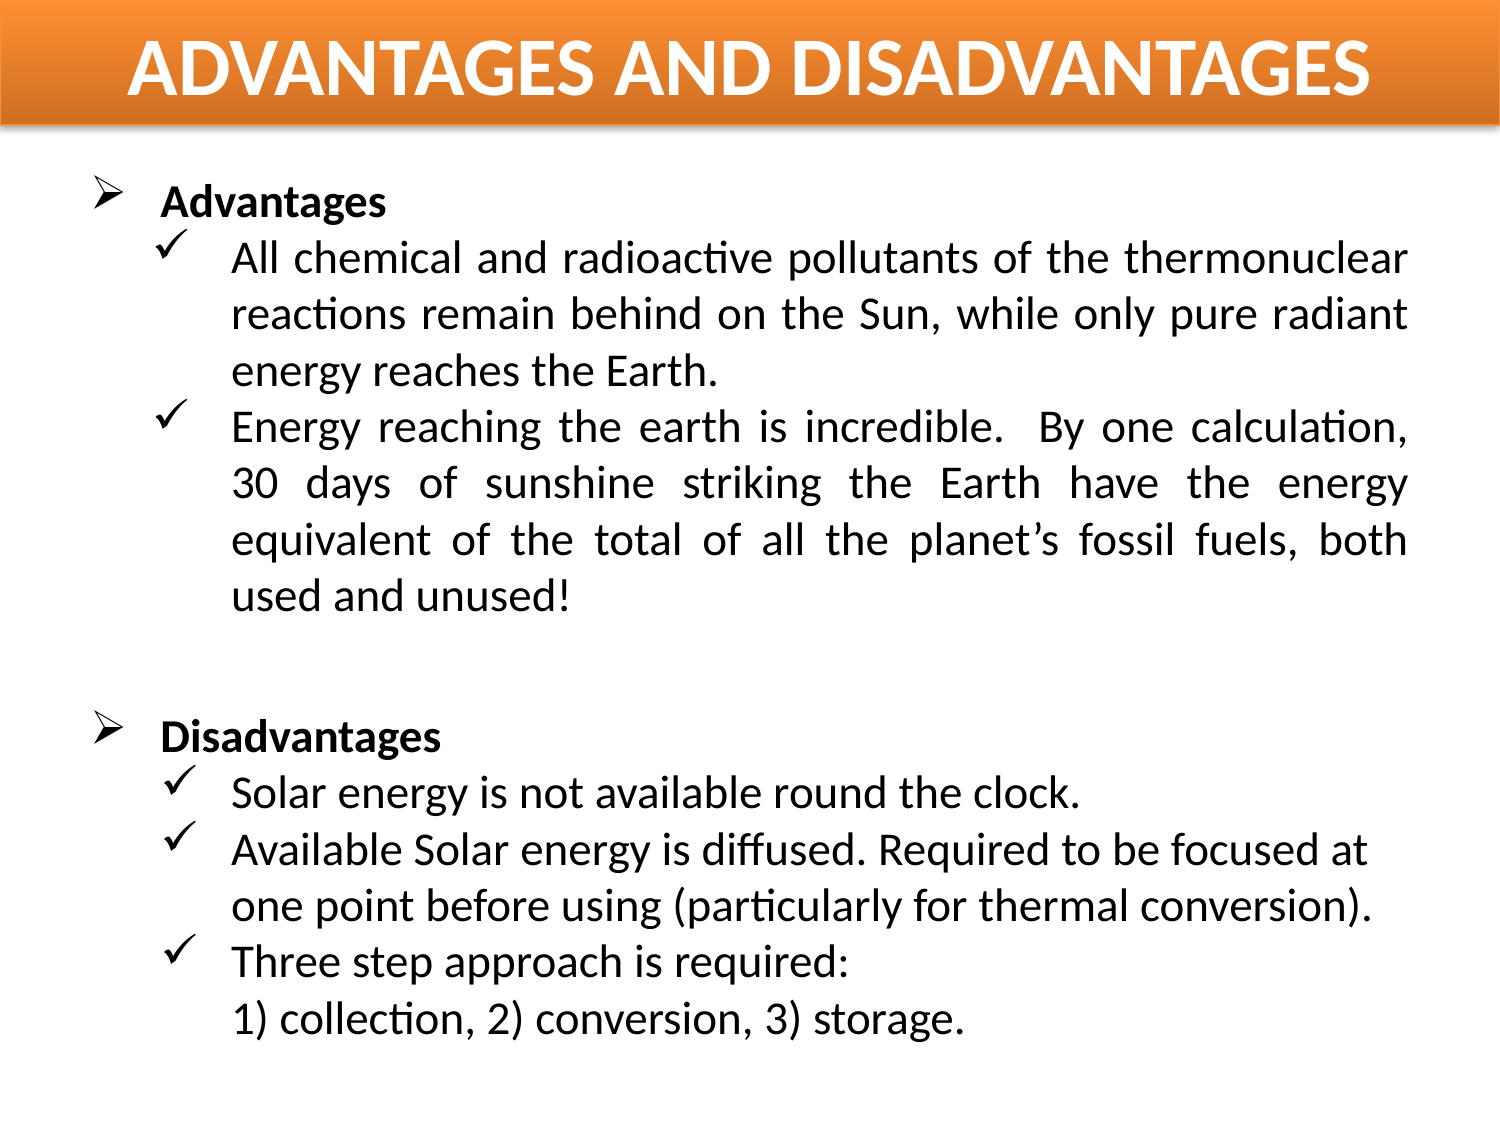

# ADVANTAGES AND DISADVANTAGES
Advantages
All chemical and radioactive pollutants of the thermonuclear reactions remain behind on the Sun, while only pure radiant energy reaches the Earth.
Energy reaching the earth is incredible.  By one calculation, 30 days of sunshine striking the Earth have the energy equivalent of the total of all the planet’s fossil fuels, both used and unused!

Disadvantages
Solar energy is not available round the clock.
Available Solar energy is diffused. Required to be focused at one point before using (particularly for thermal conversion).
Three step approach is required:
     	1) collection, 2) conversion, 3) storage.